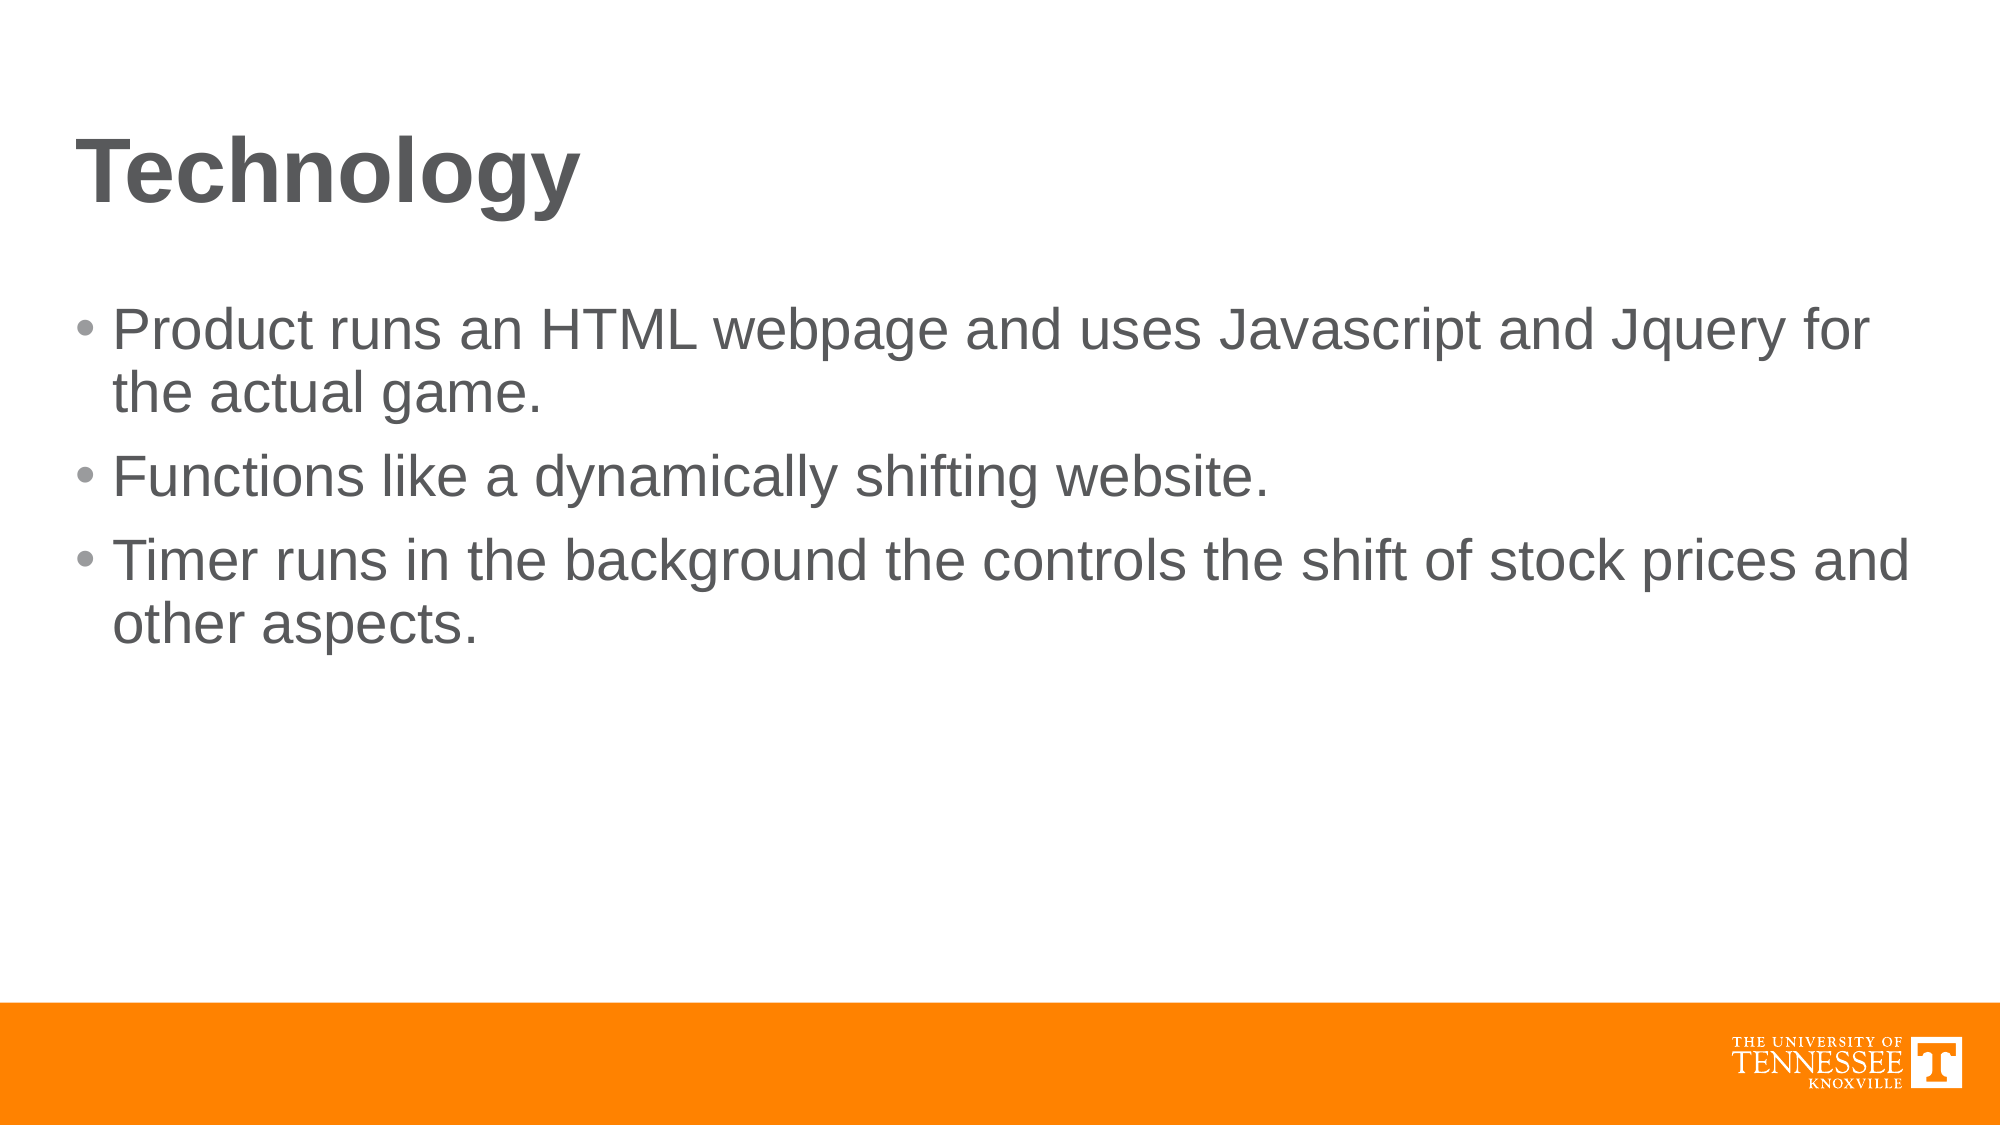

# Technology
Product runs an HTML webpage and uses Javascript and Jquery for the actual game.
Functions like a dynamically shifting website.
Timer runs in the background the controls the shift of stock prices and other aspects.